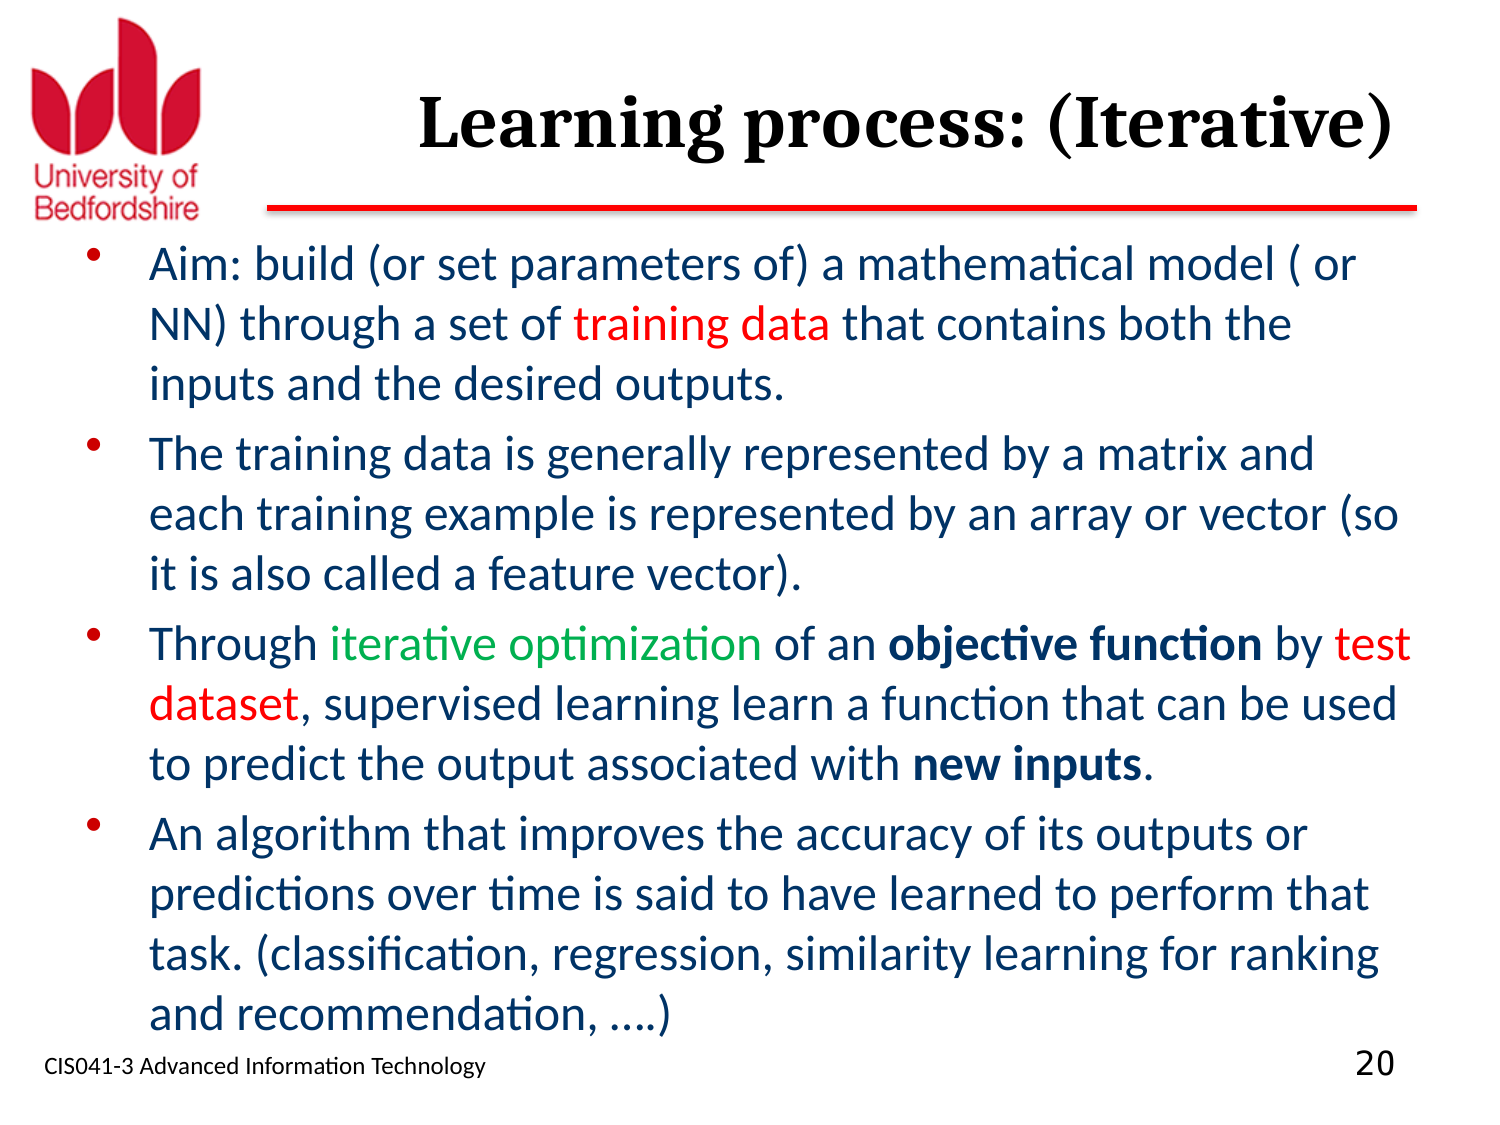

# Learning process: (Iterative)
Aim: build (or set parameters of) a mathematical model ( or NN) through a set of training data that contains both the inputs and the desired outputs.
The training data is generally represented by a matrix and each training example is represented by an array or vector (so it is also called a feature vector).
Through iterative optimization of an objective function by test dataset, supervised learning learn a function that can be used to predict the output associated with new inputs.
An algorithm that improves the accuracy of its outputs or predictions over time is said to have learned to perform that task. (classification, regression, similarity learning for ranking and recommendation, ….)
CIS041-3 Advanced Information Technology